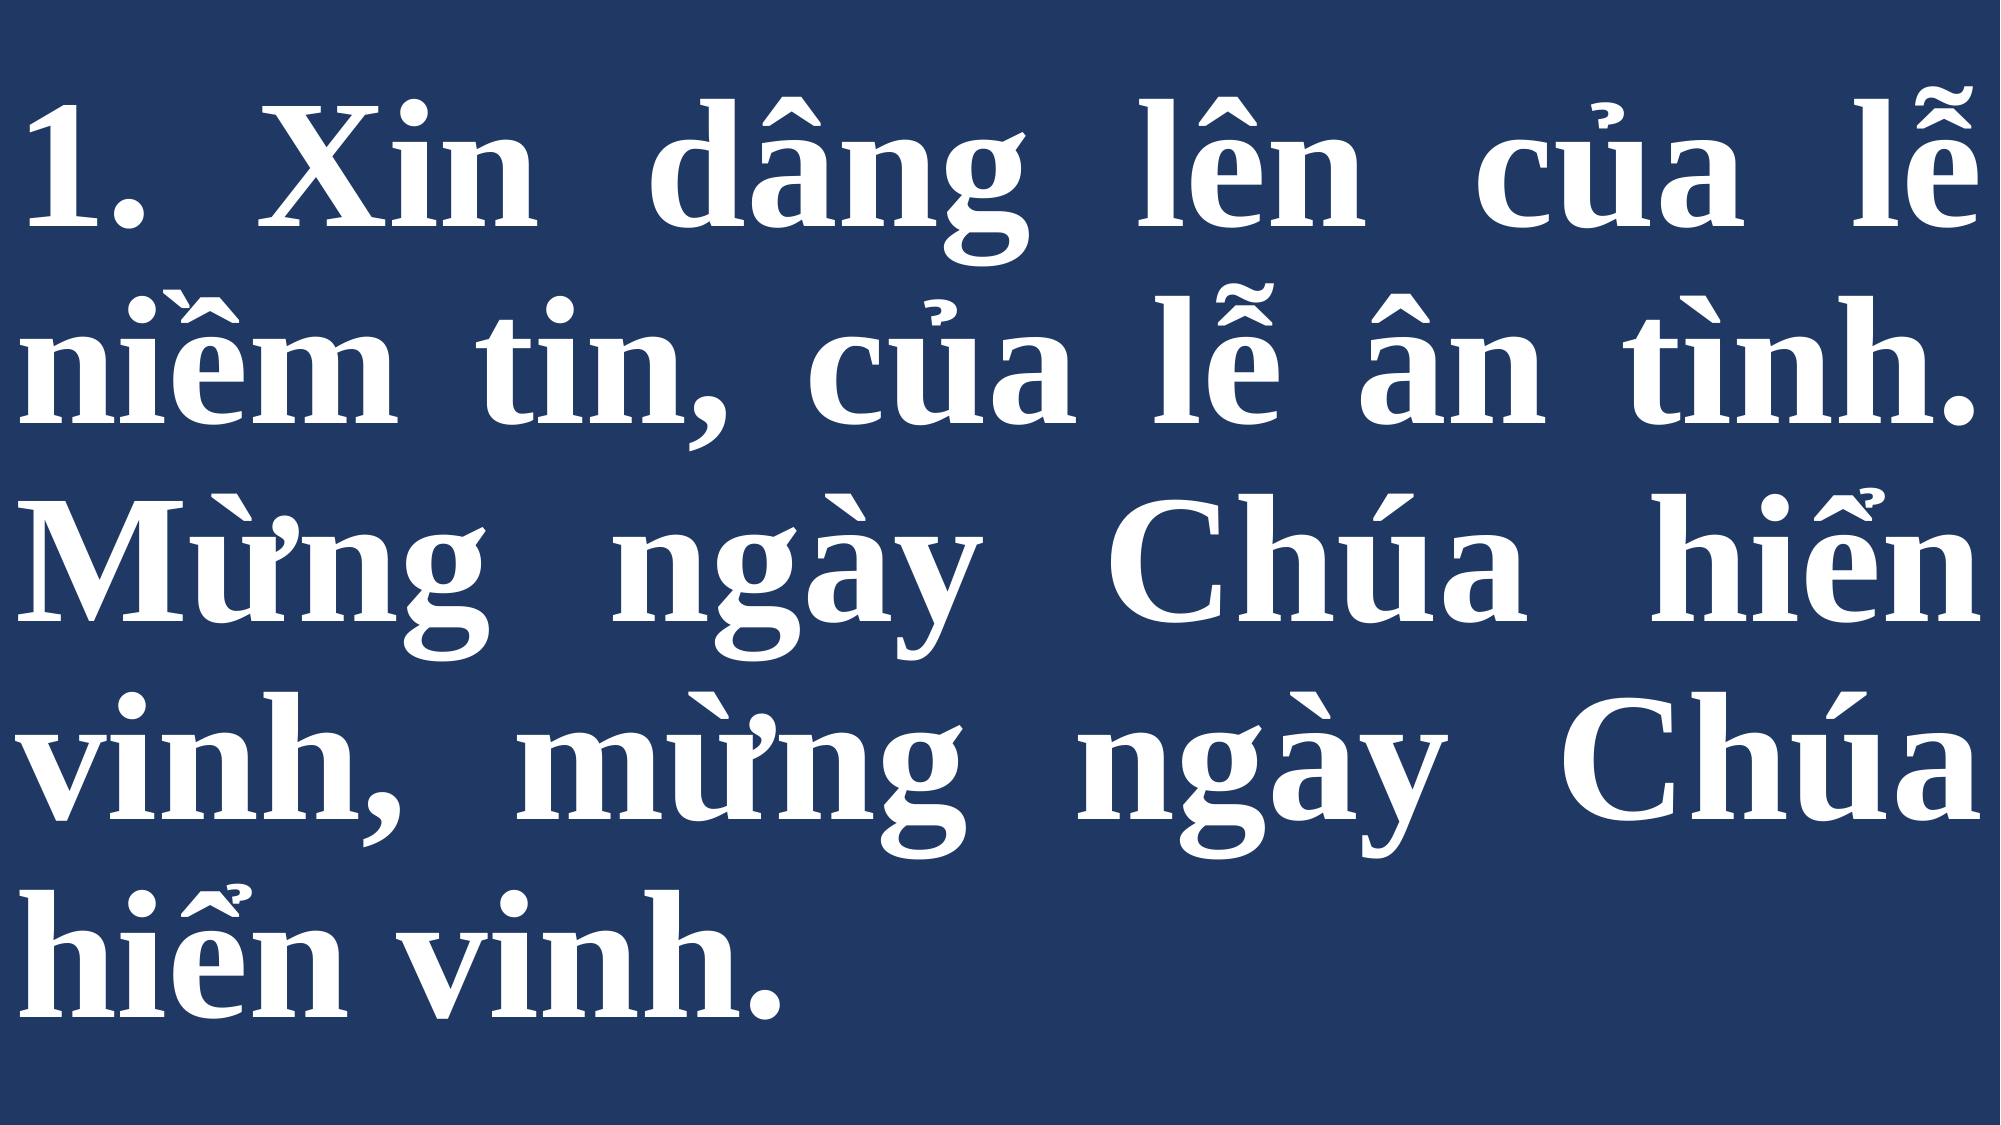

# 1. Xin dâng lên của lễ niềm tin, của lễ ân tình. Mừng ngày Chúa hiển vinh, mừng ngày Chúa hiển vinh.